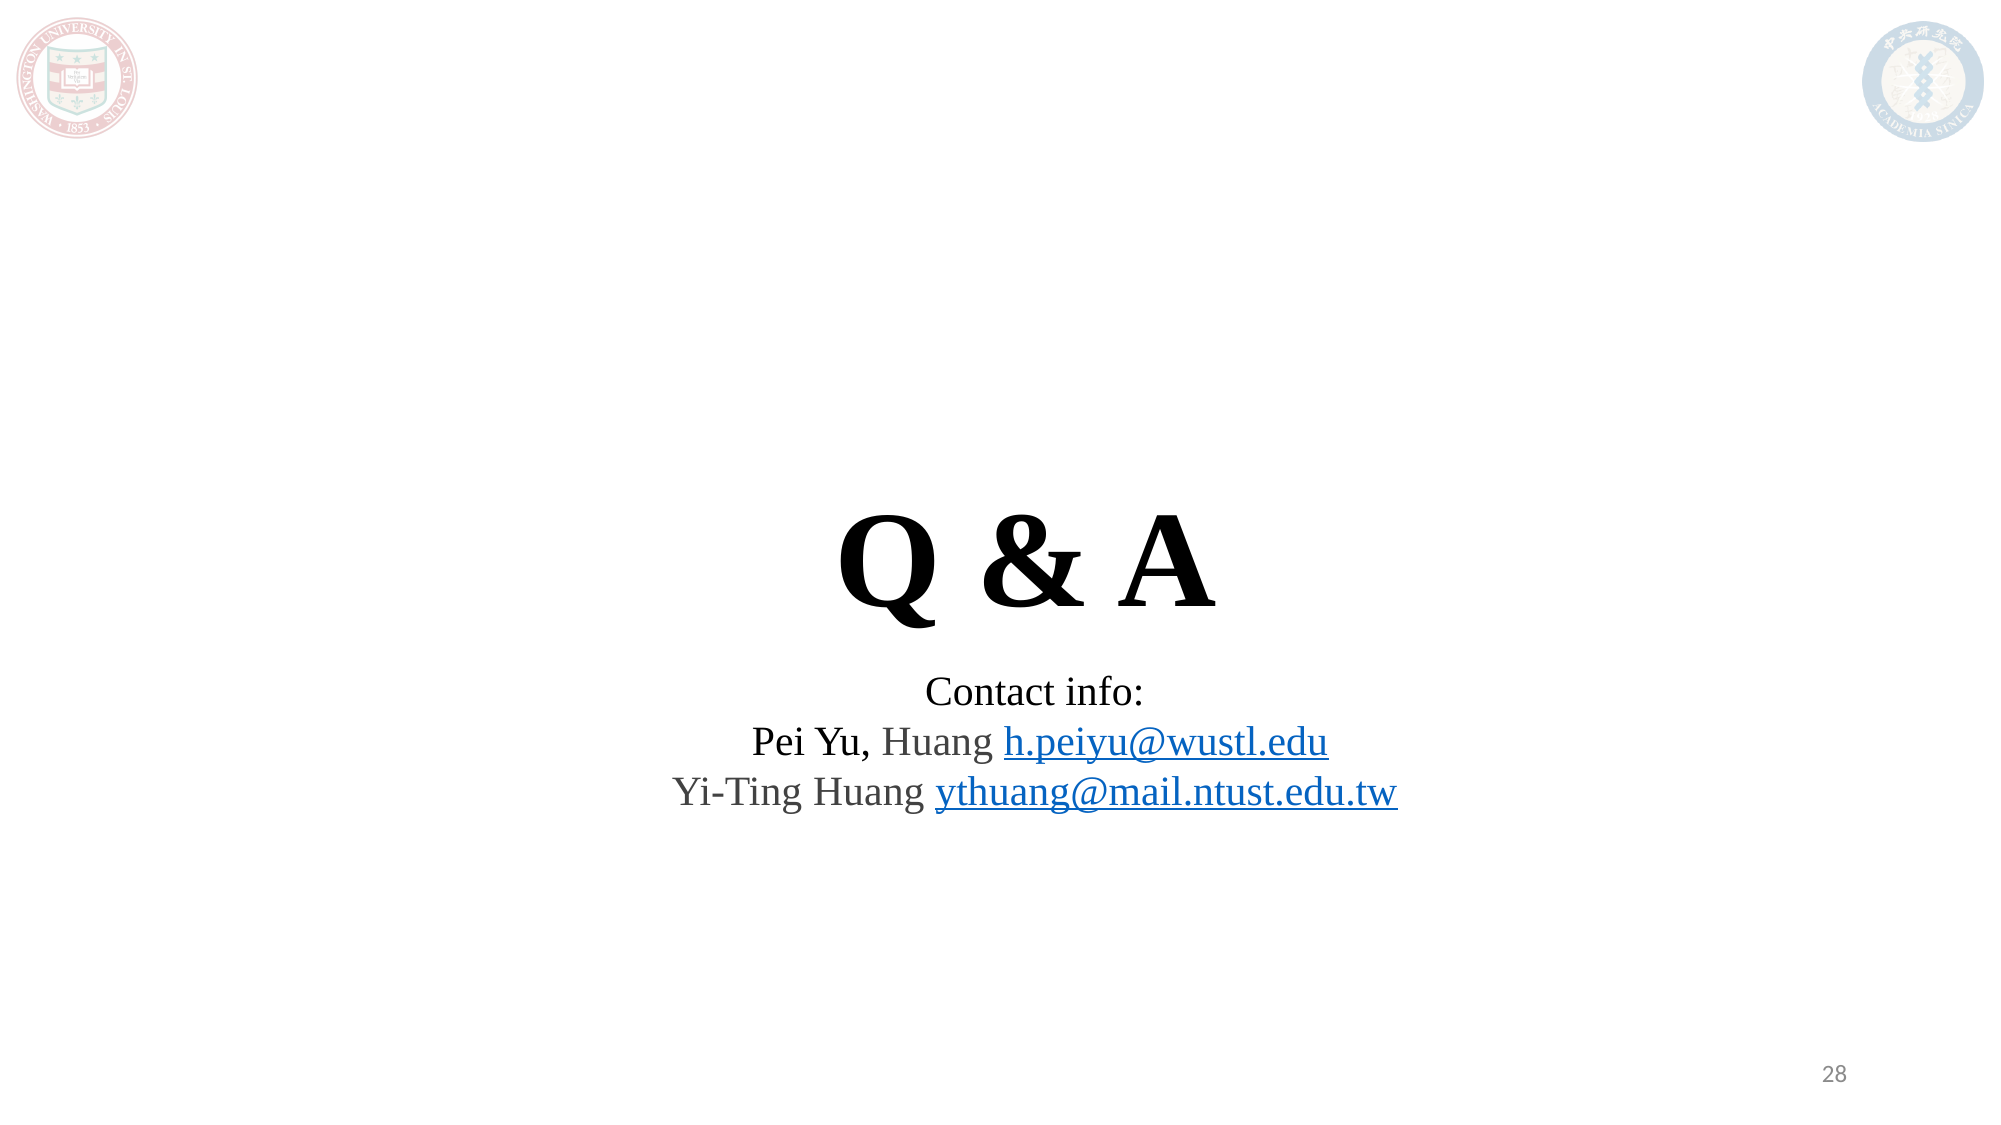

# Q & A
Contact info:
Pei Yu, Huang h.peiyu@wustl.edu
Yi-Ting Huang ythuang@mail.ntust.edu.tw
28